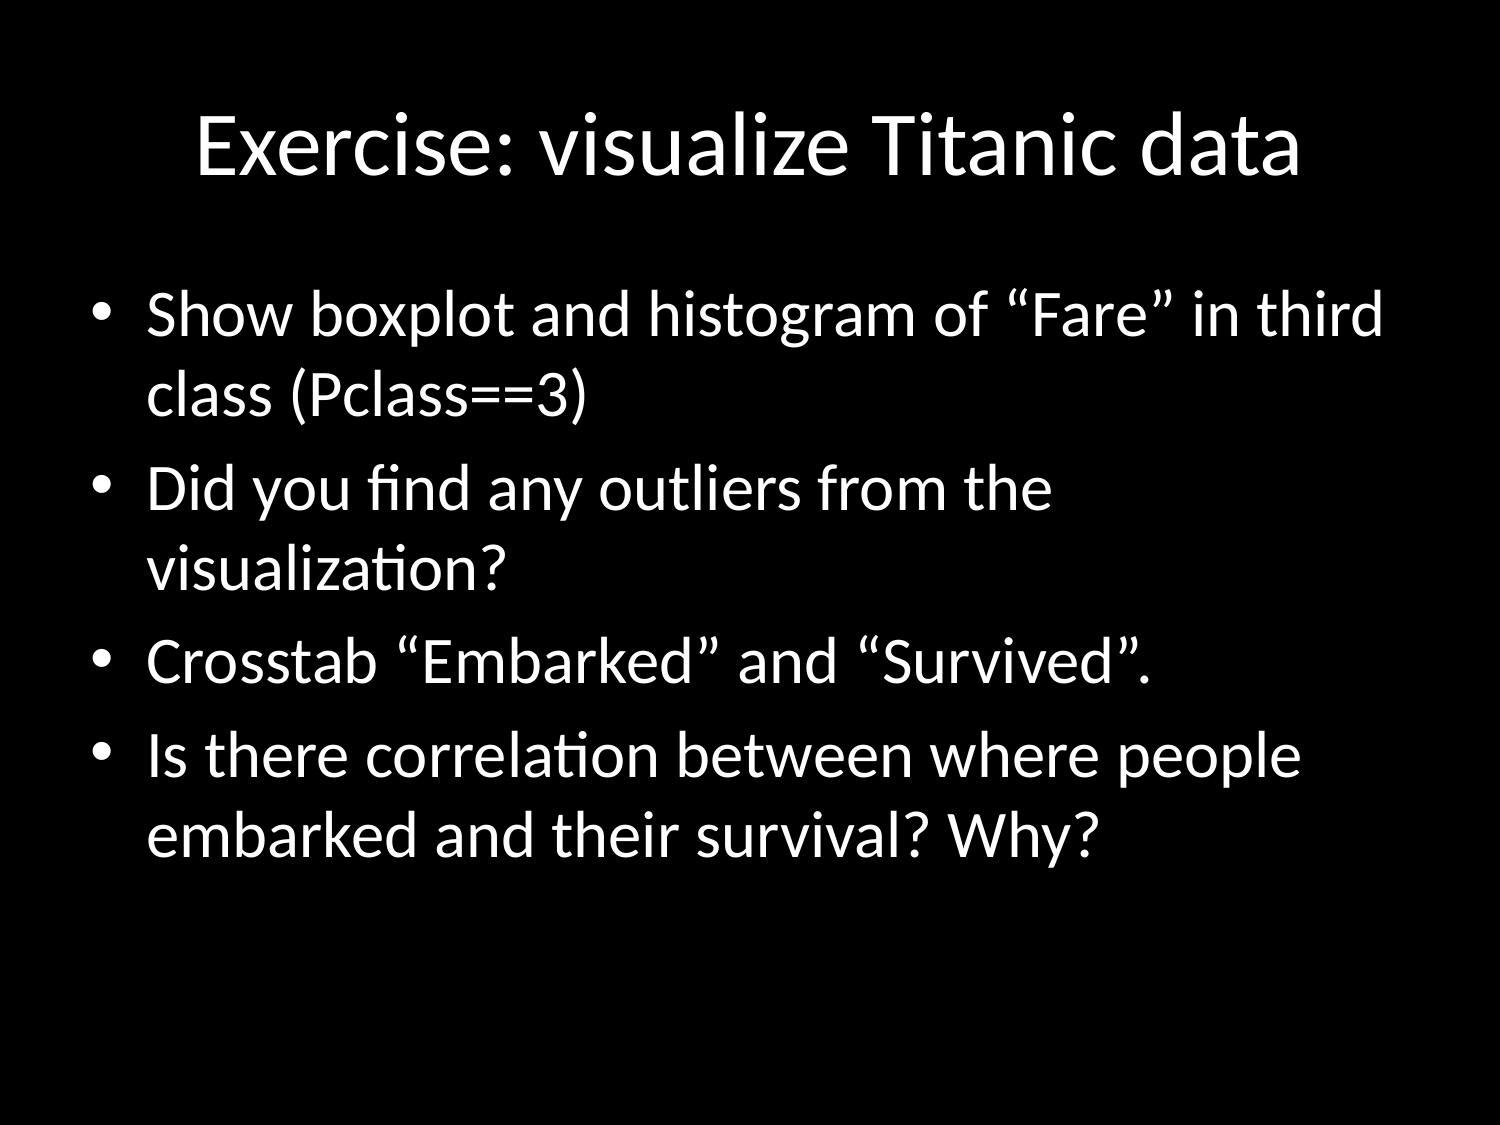

# Exercise: visualize Titanic data
Show boxplot and histogram of “Fare” in third class (Pclass==3)
Did you find any outliers from the visualization?
Crosstab “Embarked” and “Survived”.
Is there correlation between where people embarked and their survival? Why?